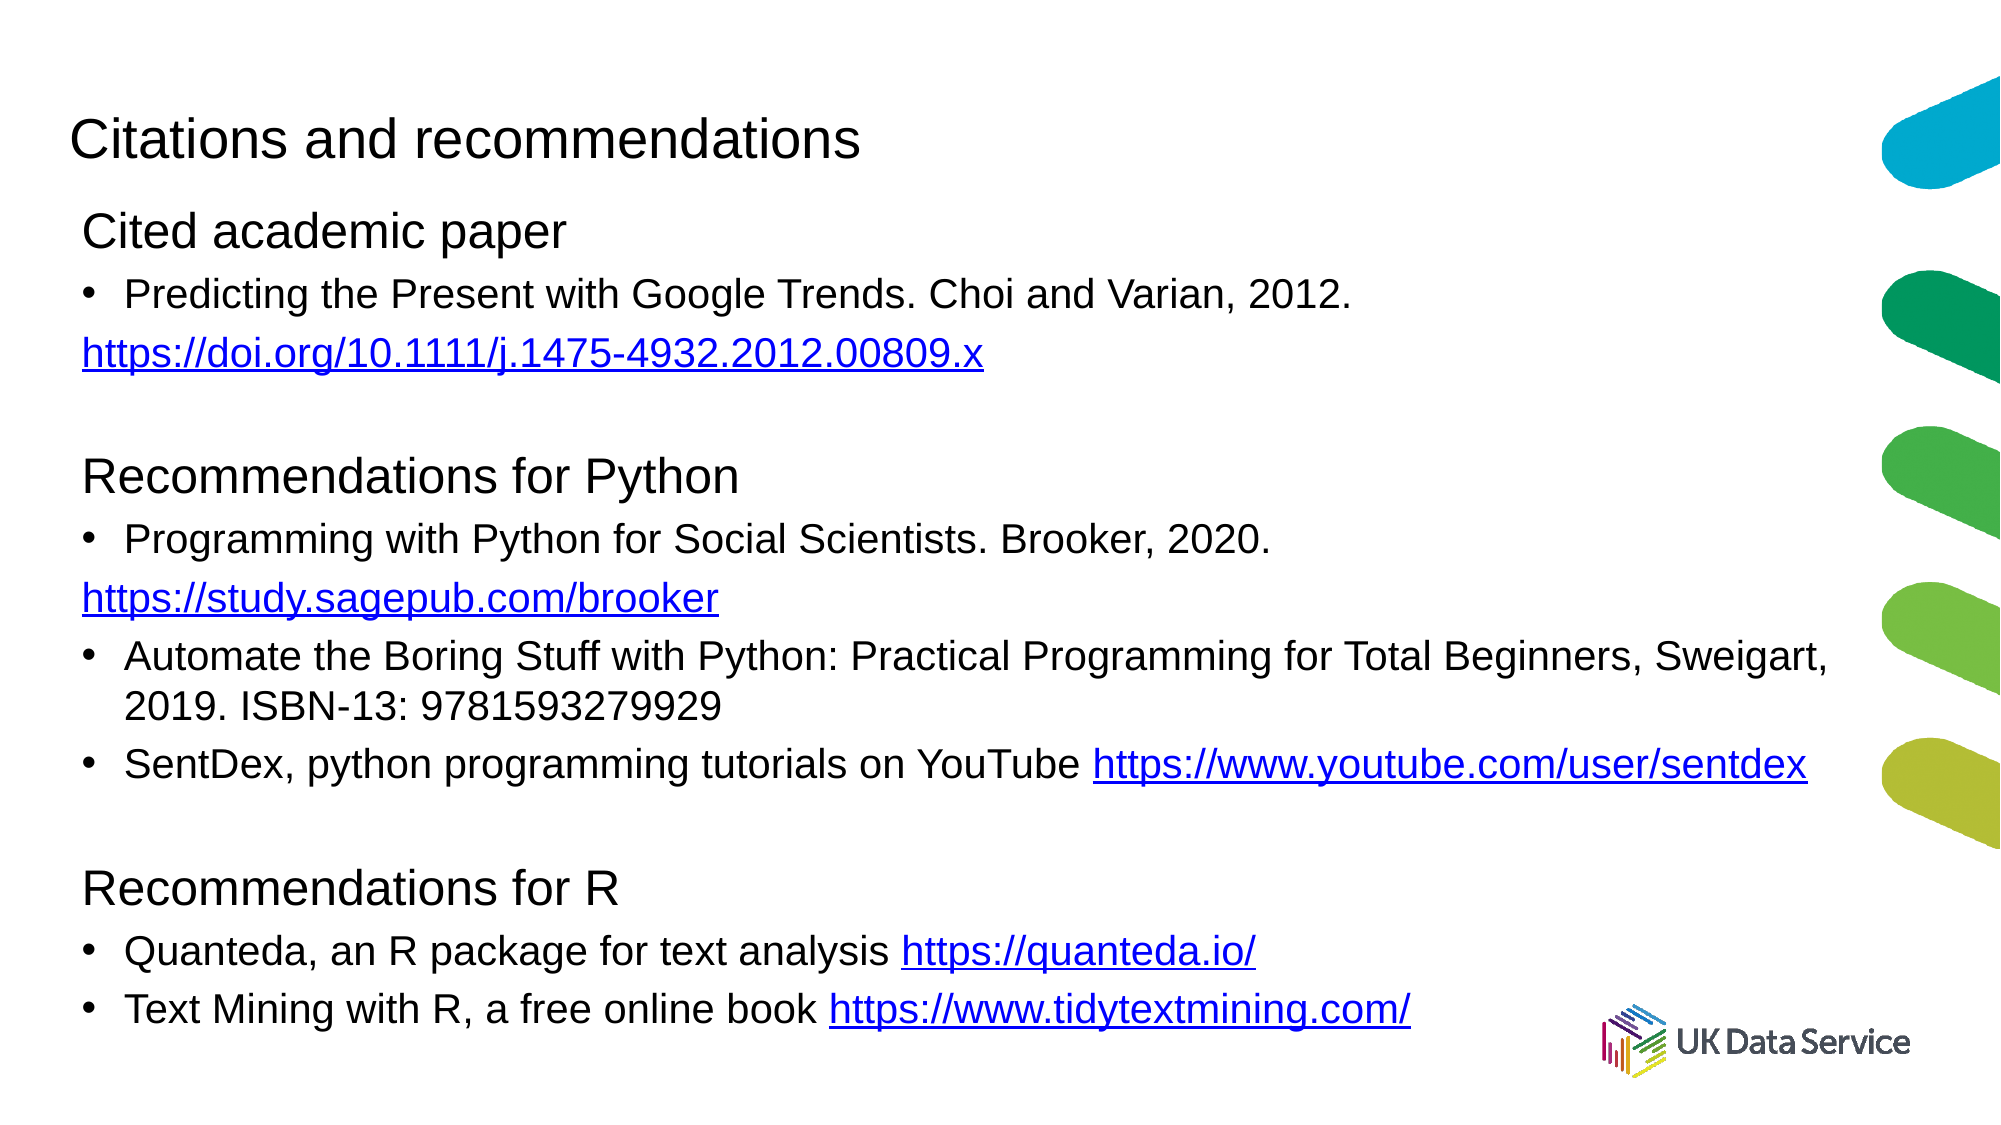

# Citations and recommendations
Cited academic paper
Predicting the Present with Google Trends. Choi and Varian, 2012.
https://doi.org/10.1111/j.1475-4932.2012.00809.x

Recommendations for Python
Programming with Python for Social Scientists. Brooker, 2020.
https://study.sagepub.com/brooker
Automate the Boring Stuff with Python: Practical Programming for Total Beginners, Sweigart, 2019. ISBN-13: 9781593279929
SentDex, python programming tutorials on YouTube https://www.youtube.com/user/sentdex

Recommendations for R
Quanteda, an R package for text analysis https://quanteda.io/
Text Mining with R, a free online book https://www.tidytextmining.com/